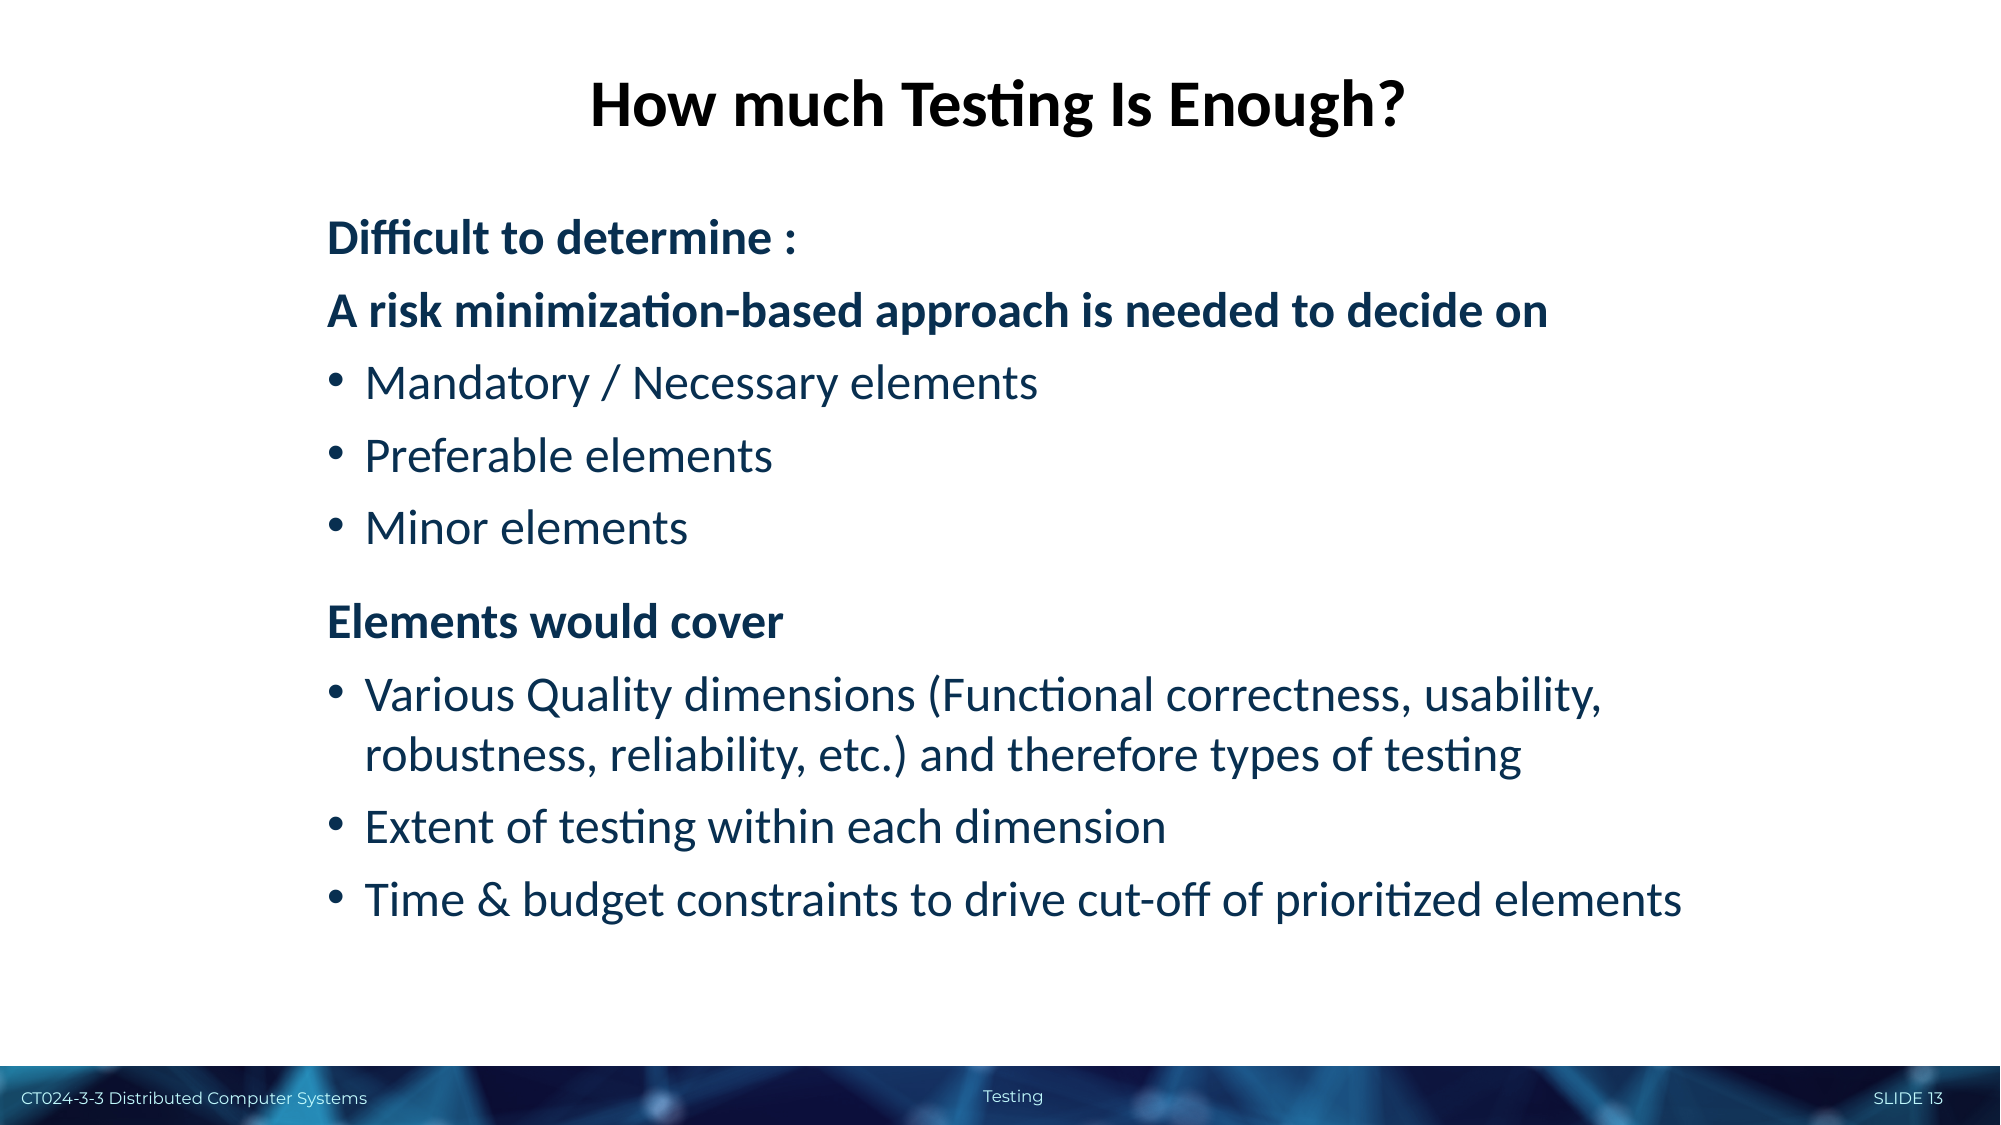

How much Testing Is Enough?
Difficult to determine :
A risk minimization-based approach is needed to decide on
Mandatory / Necessary elements
Preferable elements
Minor elements
Elements would cover
Various Quality dimensions (Functional correctness, usability, robustness, reliability, etc.) and therefore types of testing
Extent of testing within each dimension
Time & budget constraints to drive cut-off of prioritized elements